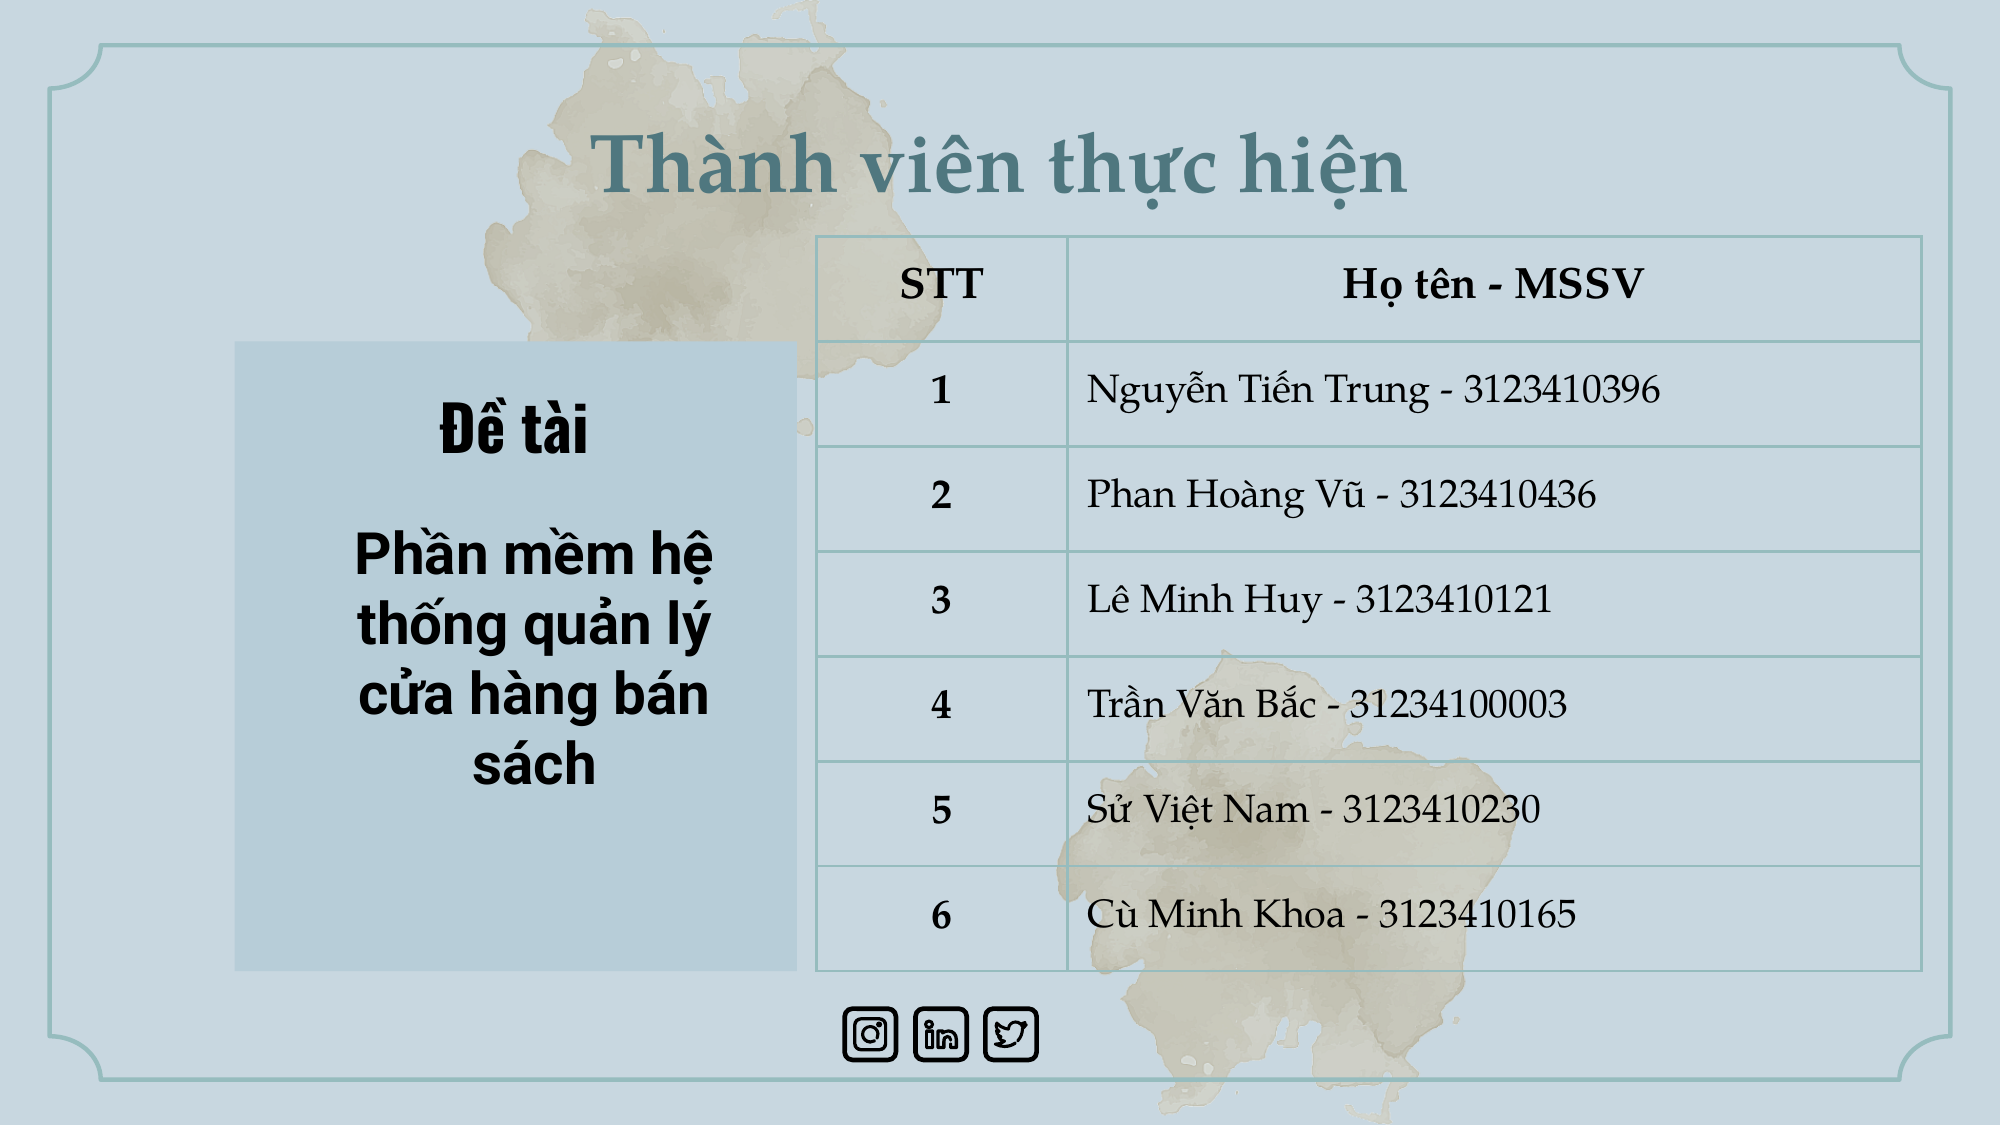

# Thành viên thực hiện
| STT | Họ tên - MSSV |
| --- | --- |
| 1 | Nguyễn Tiến Trung - 3123410396 |
| 2 | Phan Hoàng Vũ - 3123410436 |
| 3 | Lê Minh Huy - 3123410121 |
| 4 | Trần Văn Bắc - 31234100003 |
| 5 | Sử Việt Nam - 3123410230 |
| 6 | Cù Minh Khoa - 3123410165 |

Đề tài
Phần mềm hệ thống quản lý cửa hàng bán sách